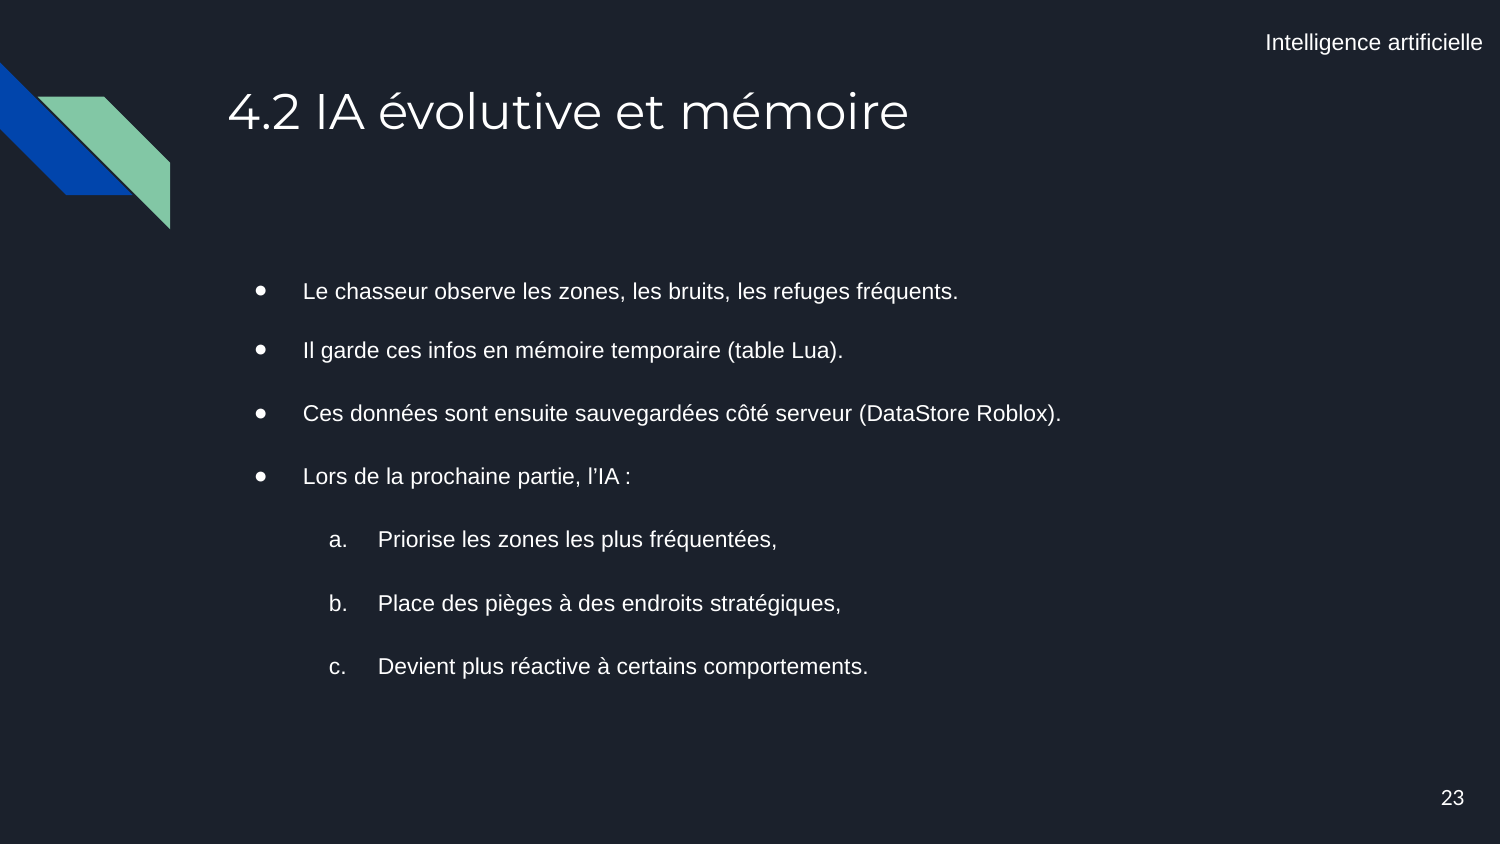

Intelligence artificielle
# 4.2 IA évolutive et mémoire
Le chasseur observe les zones, les bruits, les refuges fréquents.
Il garde ces infos en mémoire temporaire (table Lua).
Ces données sont ensuite sauvegardées côté serveur (DataStore Roblox).
Lors de la prochaine partie, l’IA :
Priorise les zones les plus fréquentées,
Place des pièges à des endroits stratégiques,
Devient plus réactive à certains comportements.
23